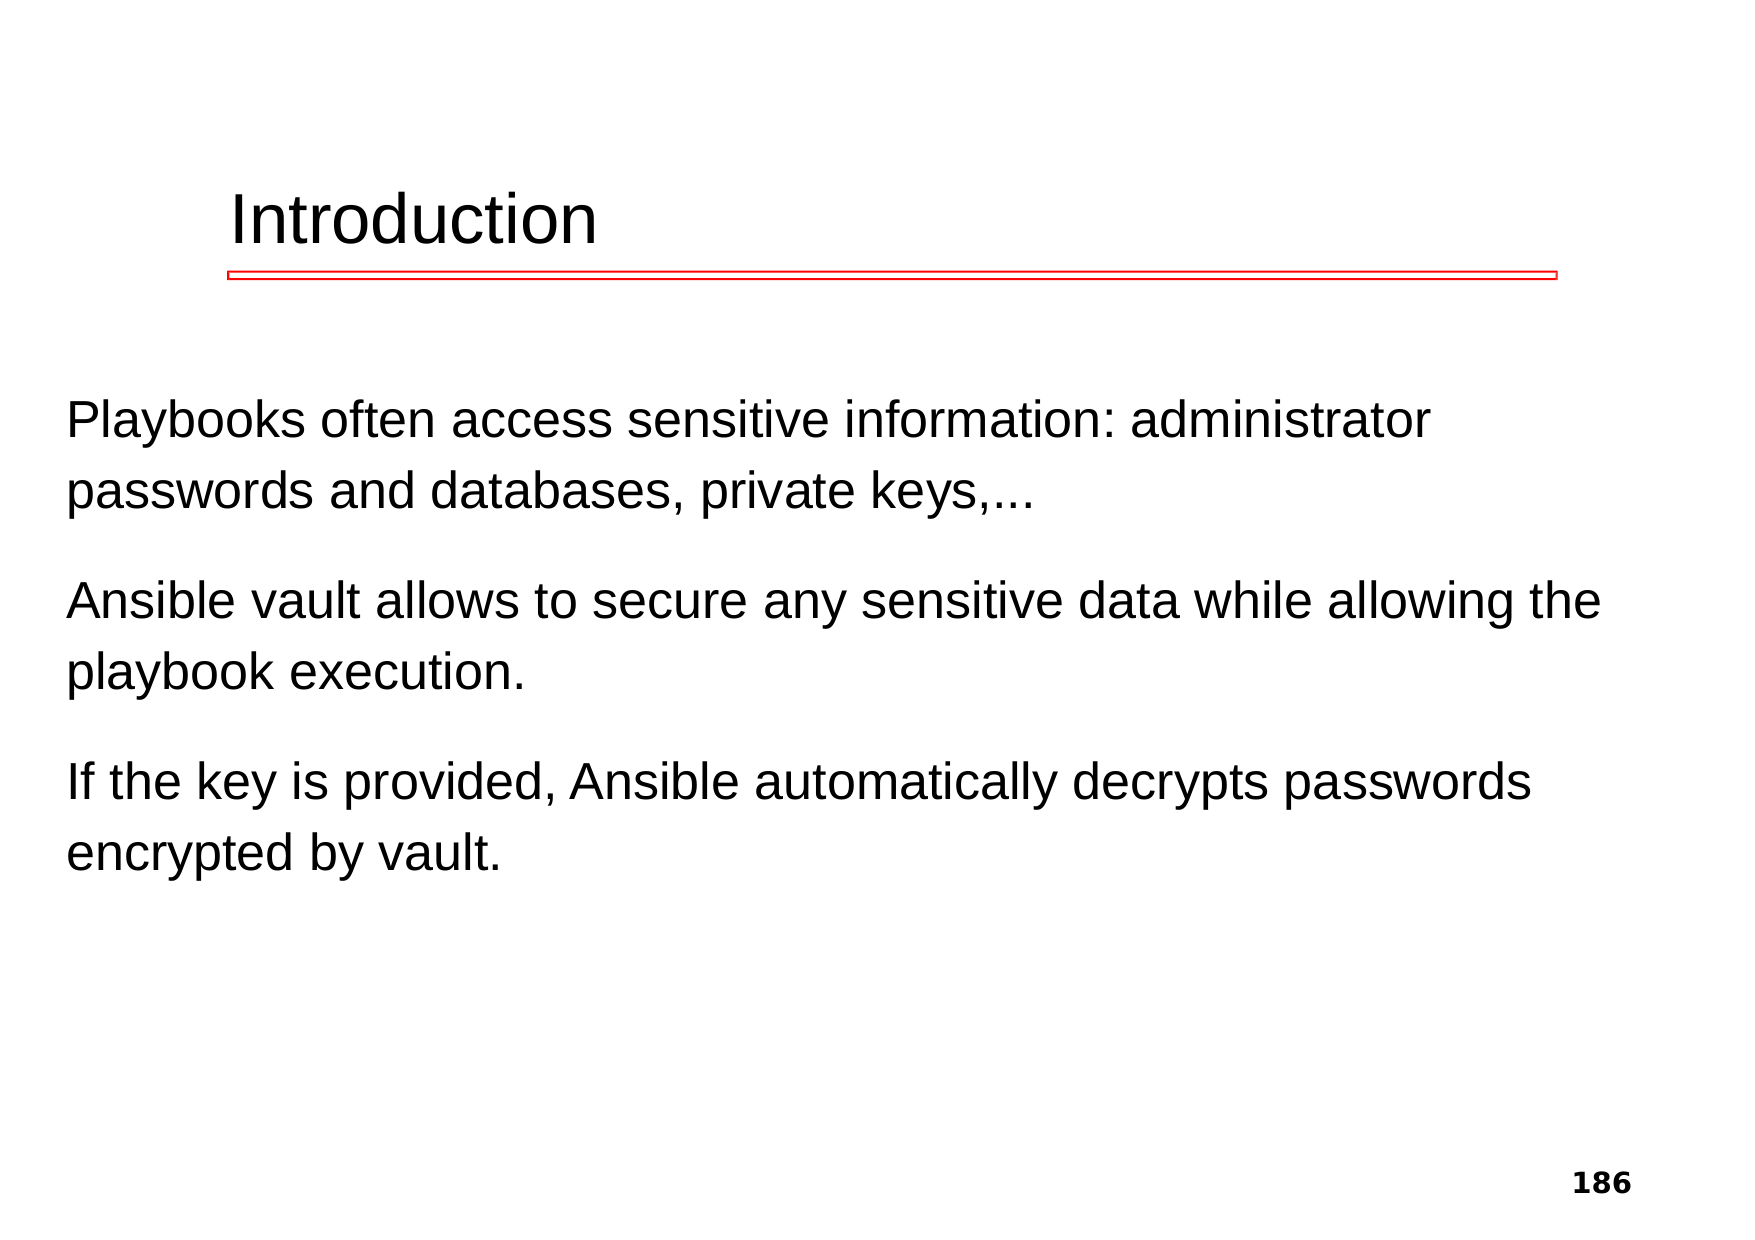

# Introduction
Playbooks often access sensitive information: administrator passwords and databases, private keys,...
Ansible vault allows to secure any sensitive data while allowing the playbook execution.
If the key is provided, Ansible automatically decrypts passwords encrypted by vault.
186